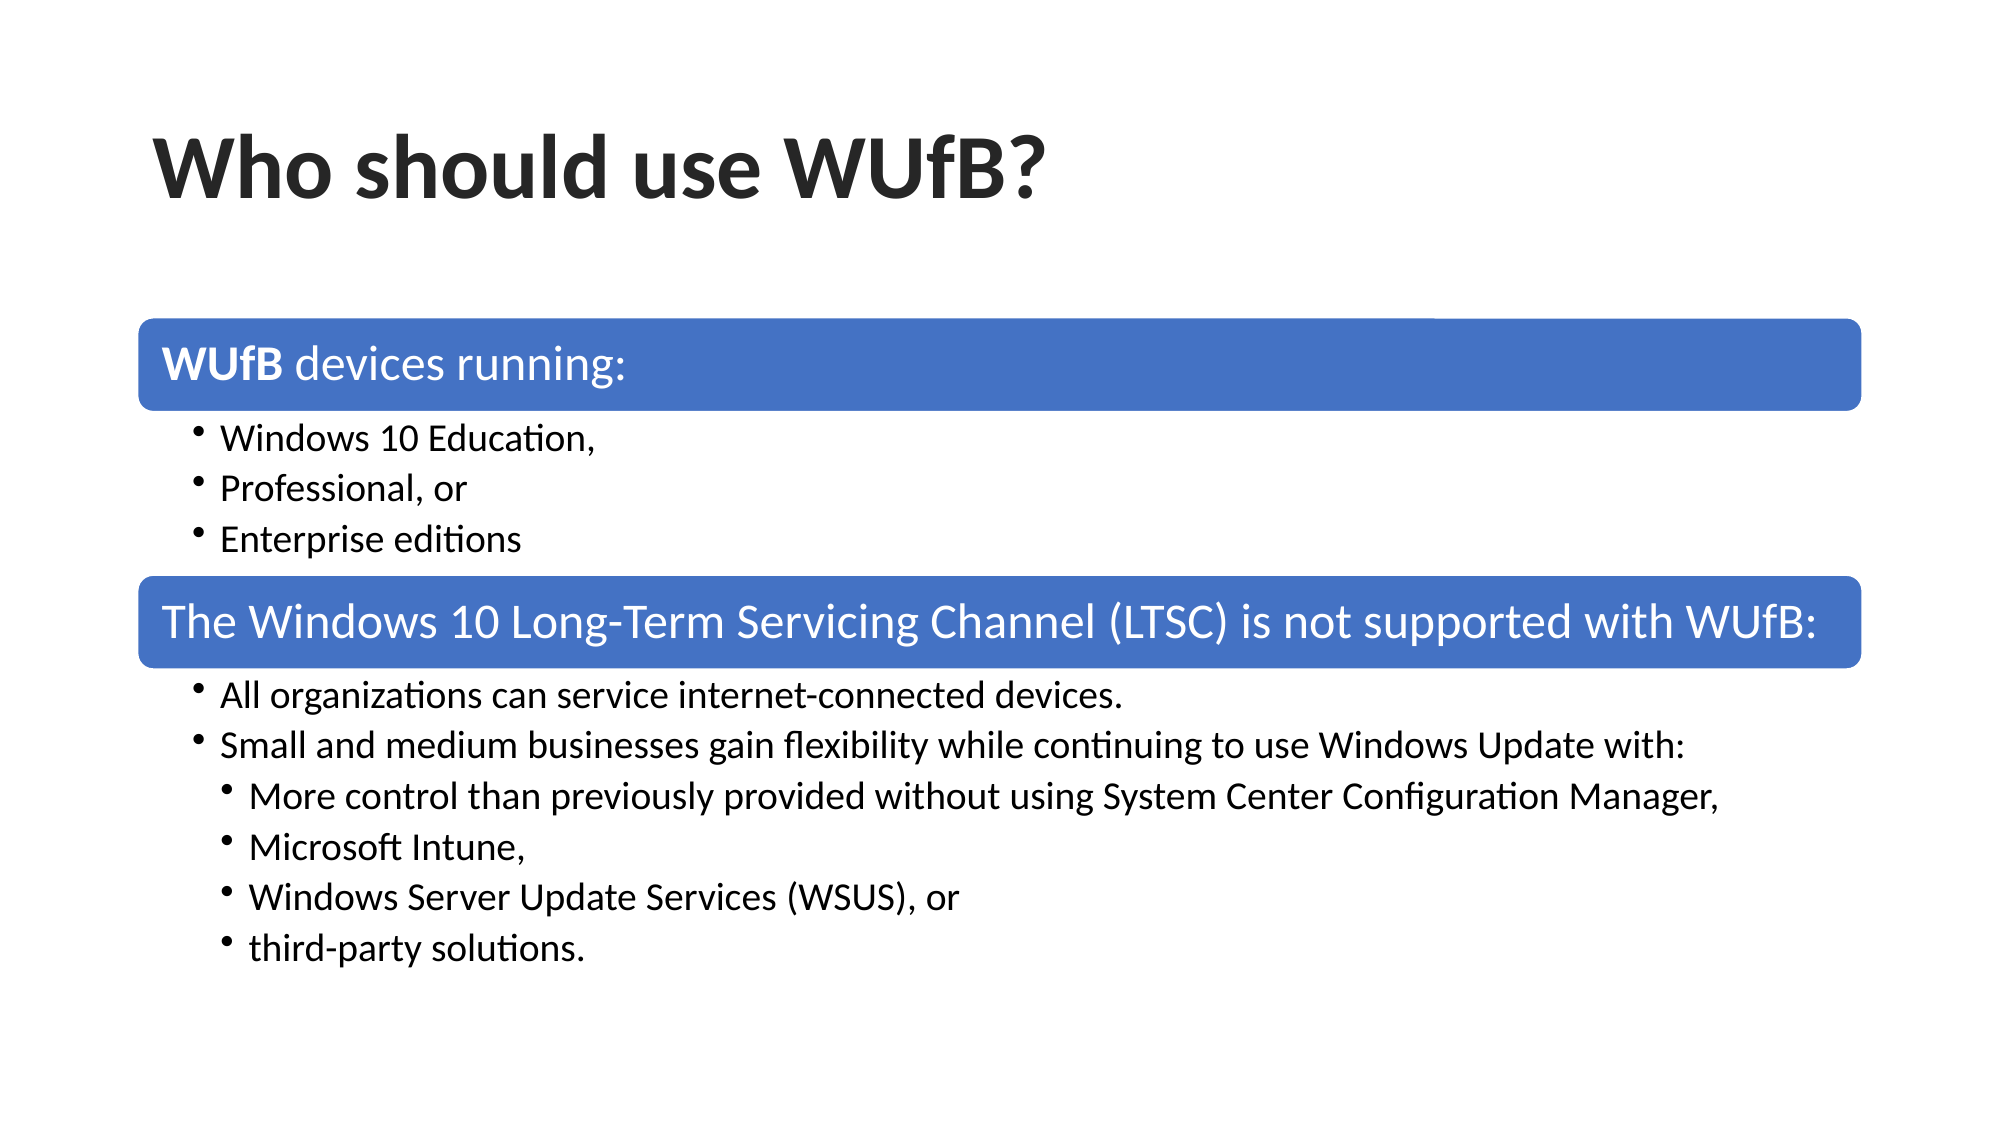

# Who should use WUfB?
WUfB devices running:
Windows 10 Education,
Professional, or
Enterprise editions
The Windows 10 Long-Term Servicing Channel (LTSC) is not supported with WUfB:
All organizations can service internet-connected devices.
Small and medium businesses gain flexibility while continuing to use Windows Update with:
More control than previously provided without using System Center Configuration Manager,
Microsoft Intune,
Windows Server Update Services (WSUS), or
third-party solutions.